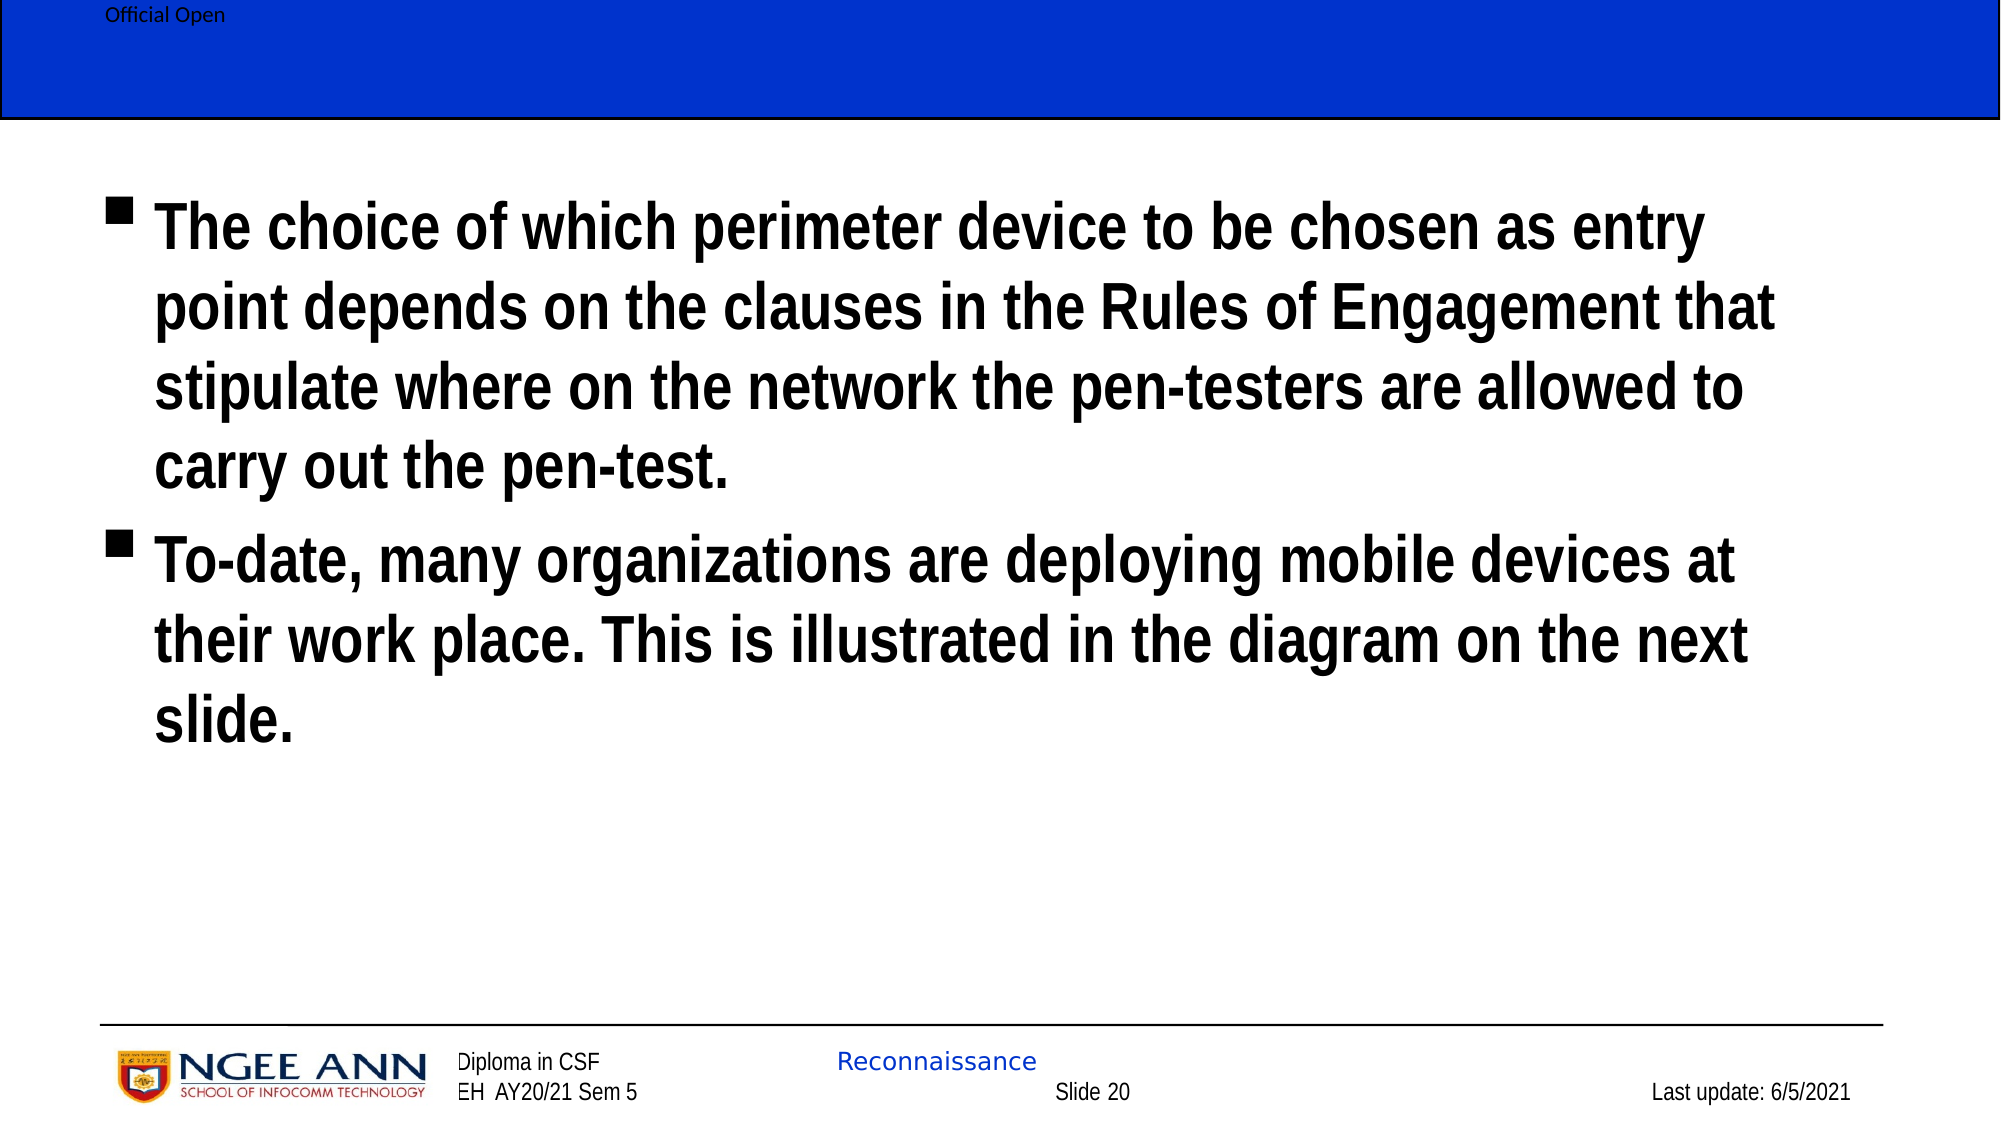

The choice of which perimeter device to be chosen as entry point depends on the clauses in the Rules of Engagement that stipulate where on the network the pen-testers are allowed to carry out the pen-test.
To-date, many organizations are deploying mobile devices at their work place. This is illustrated in the diagram on the next slide.